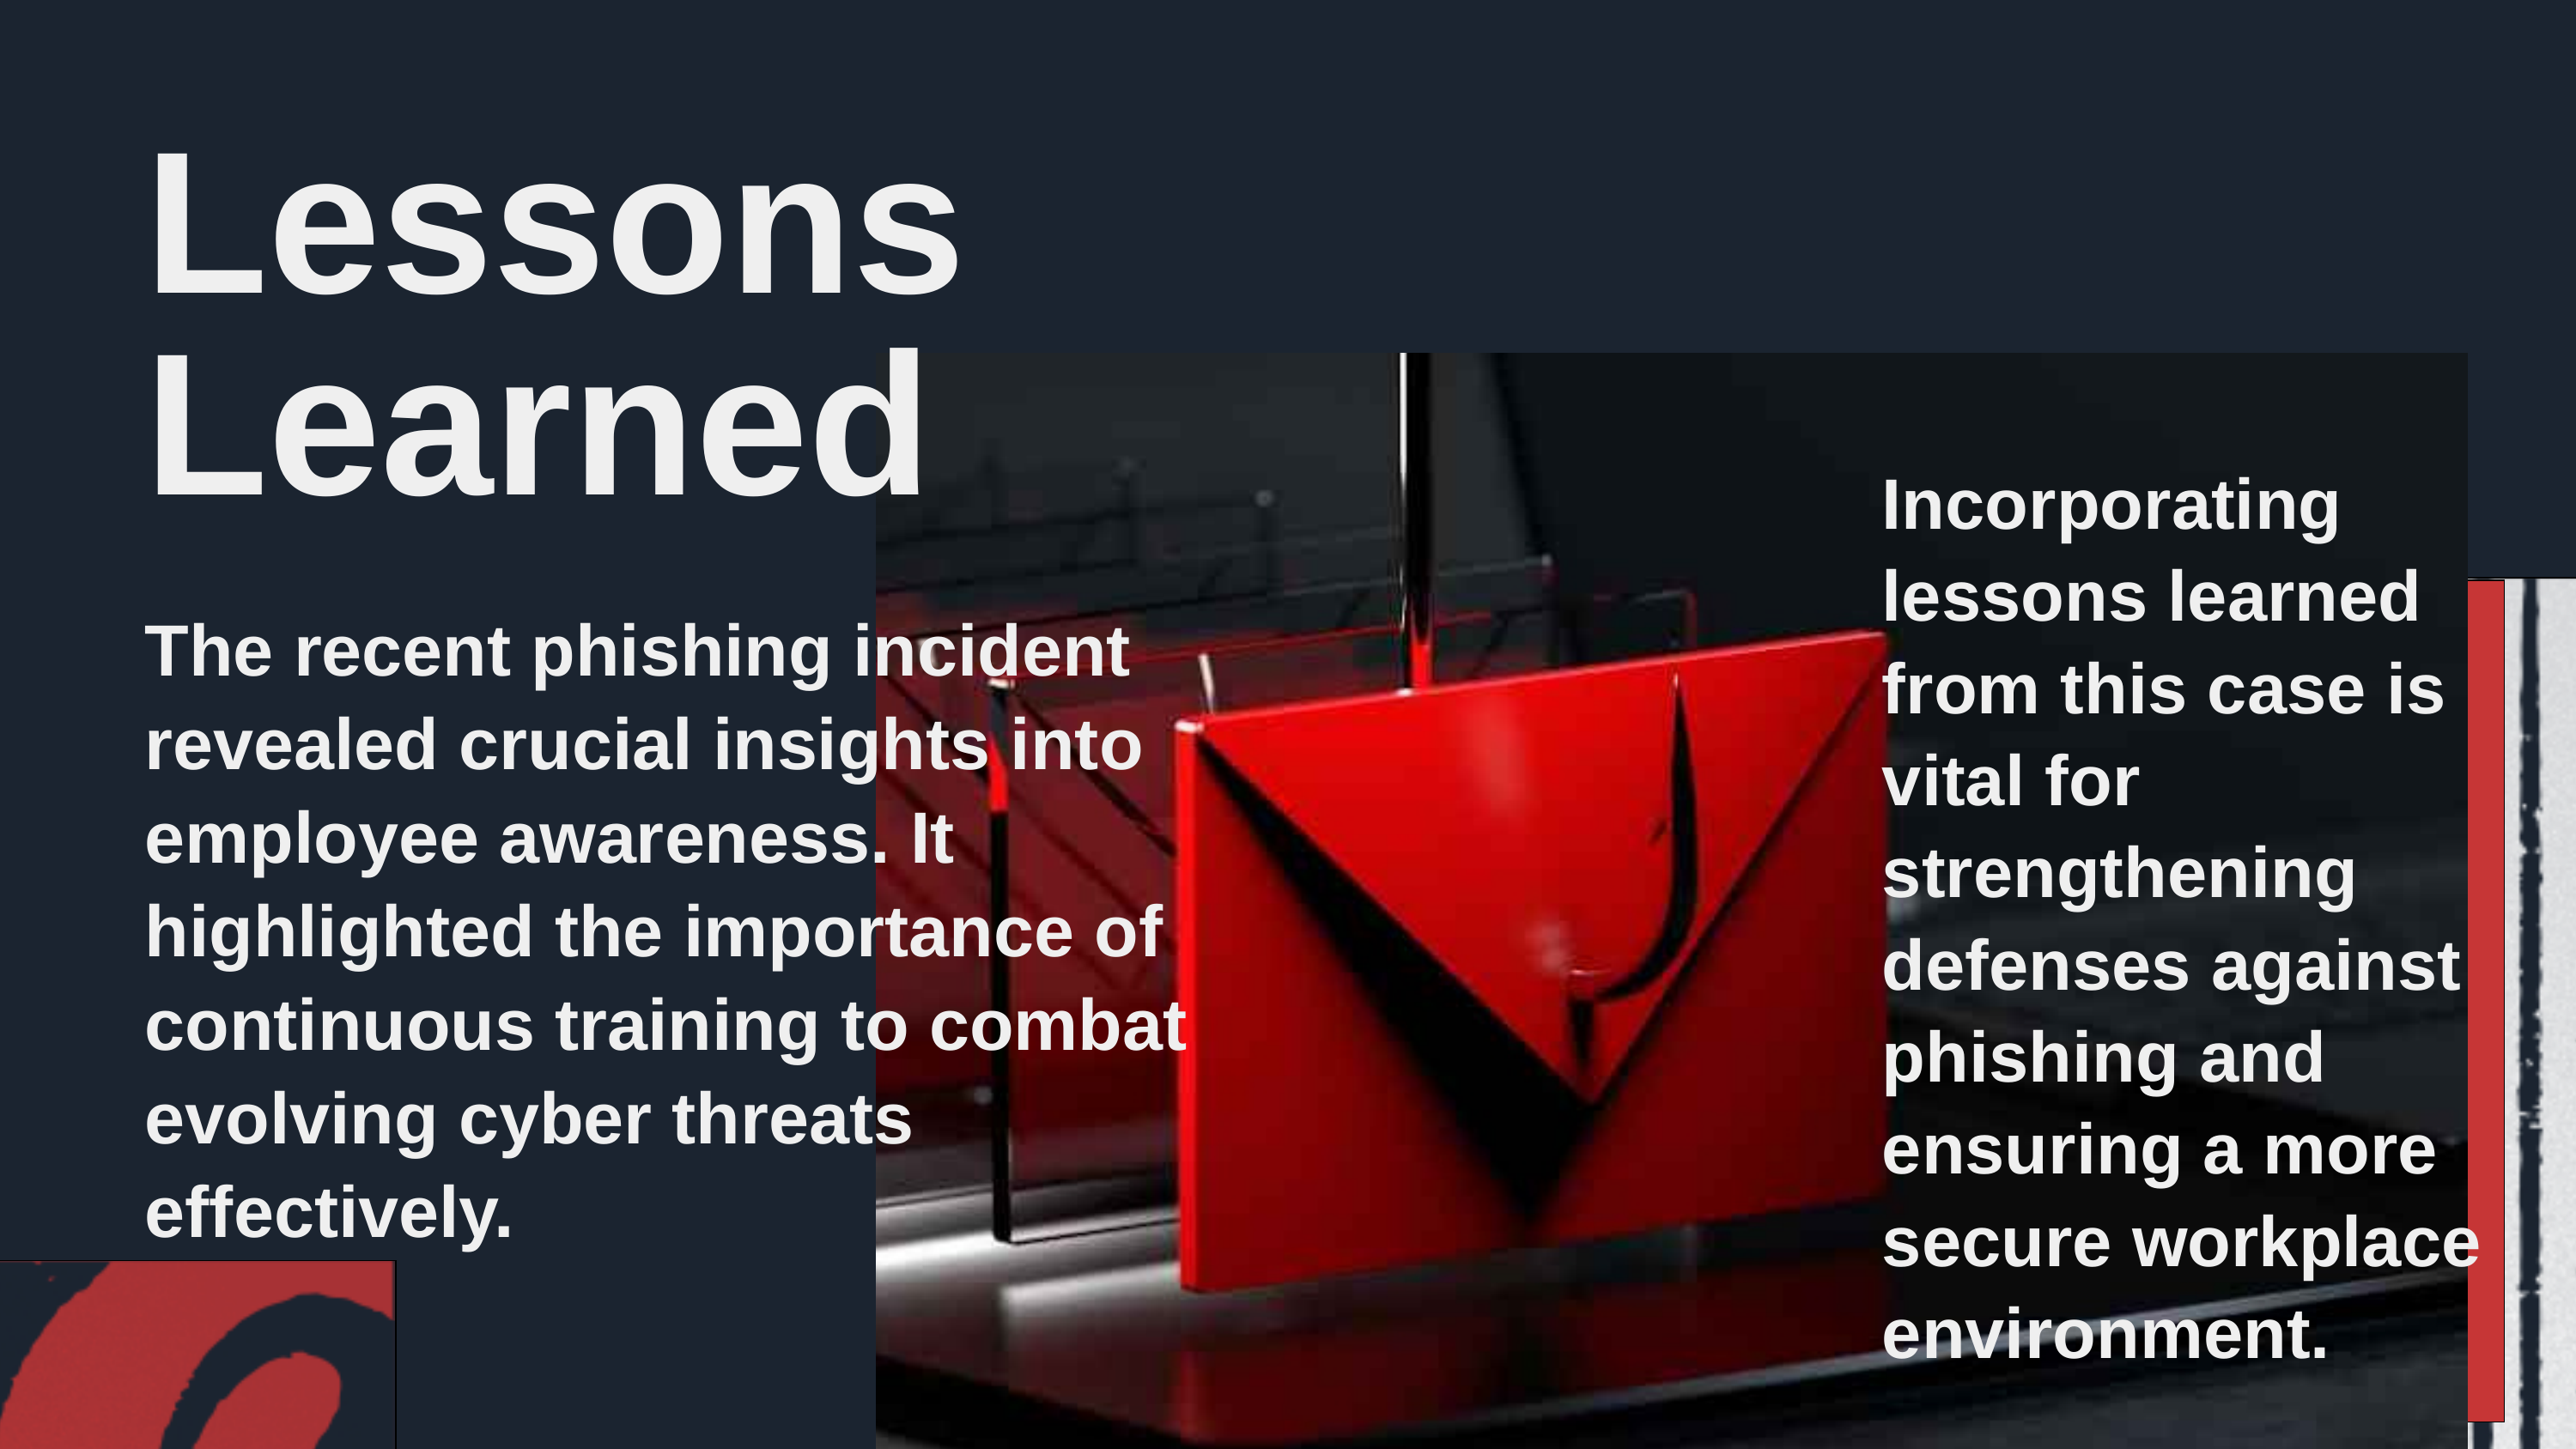

Lessons Learned
The recent phishing incident revealed crucial insights into employee awareness. It highlighted the importance of continuous training to combat evolving cyber threats effectively.

Incorporating lessons learned from this case is vital for strengthening defenses against phishing and ensuring a more secure workplace environment.